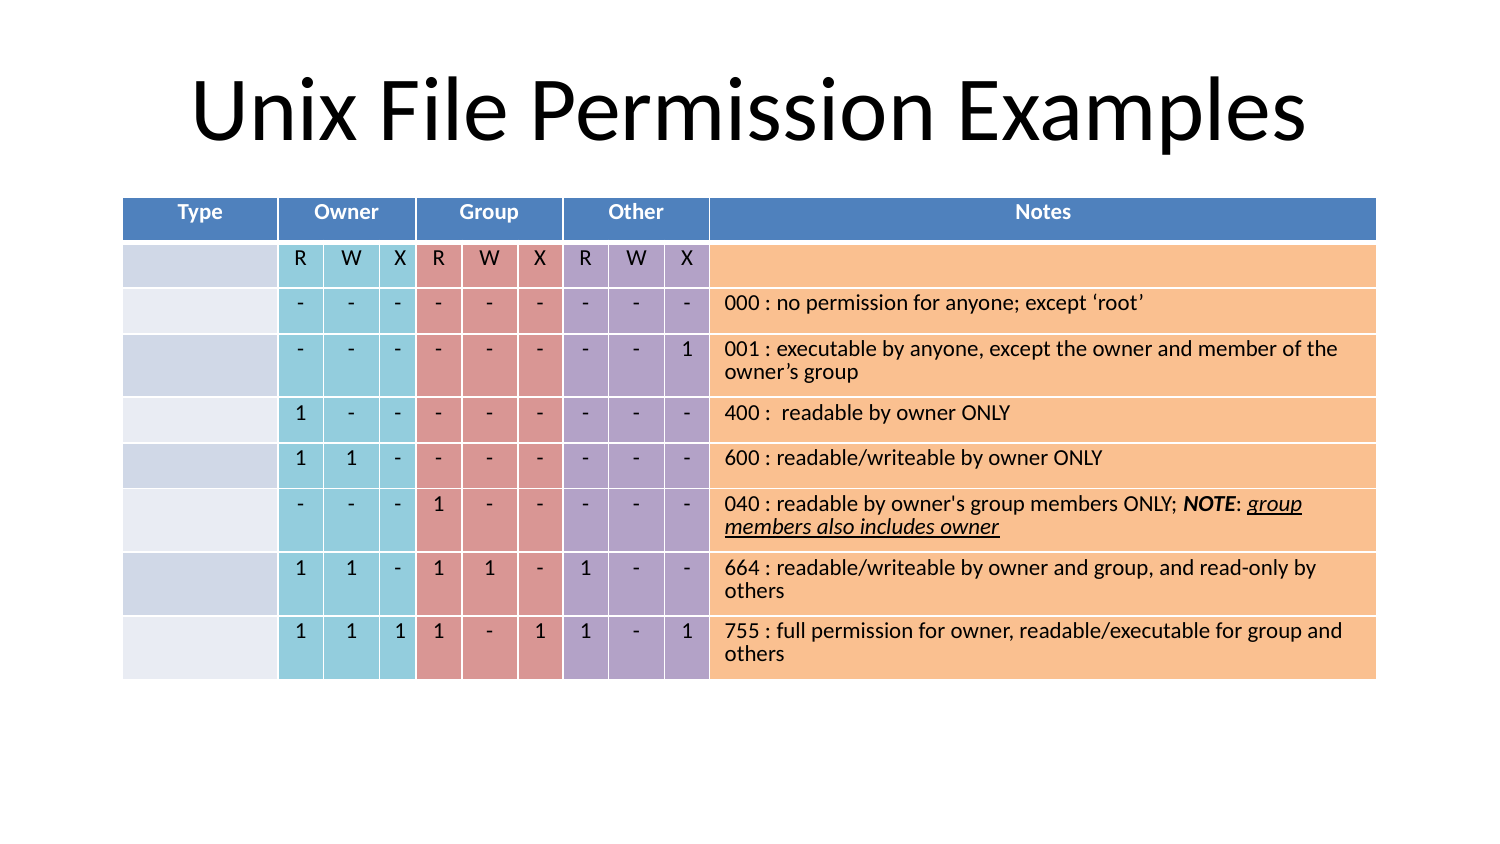

# Unix File Permission Examples
| Type | Owner |  |  | Group |  |  | Other |  |  | Notes |
| --- | --- | --- | --- | --- | --- | --- | --- | --- | --- | --- |
|  | R | W | X | R | W | X | R | W | X |  |
|  | - | - | - | - | - | - | - | - | - | 000 : no permission for anyone; except ‘root’ |
|  | - | - | - | - | - | - | - | - | 1 | 001 : executable by anyone, except the owner and member of the owner’s group |
|  | 1 | - | - | - | - | - | - | - | - | 400 : readable by owner ONLY |
|  | 1 | 1 | - | - | - | - | - | - | - | 600 : readable/writeable by owner ONLY |
|  | - | - | - | 1 | - | - | - | - | - | 040 : readable by owner's group members ONLY; NOTE: group members also includes owner |
|  | 1 | 1 | - | 1 | 1 | - | 1 | - | - | 664 : readable/writeable by owner and group, and read-only by others |
|  | 1 | 1 | 1 | 1 | - | 1 | 1 | - | 1 | 755 : full permission for owner, readable/executable for group and others |